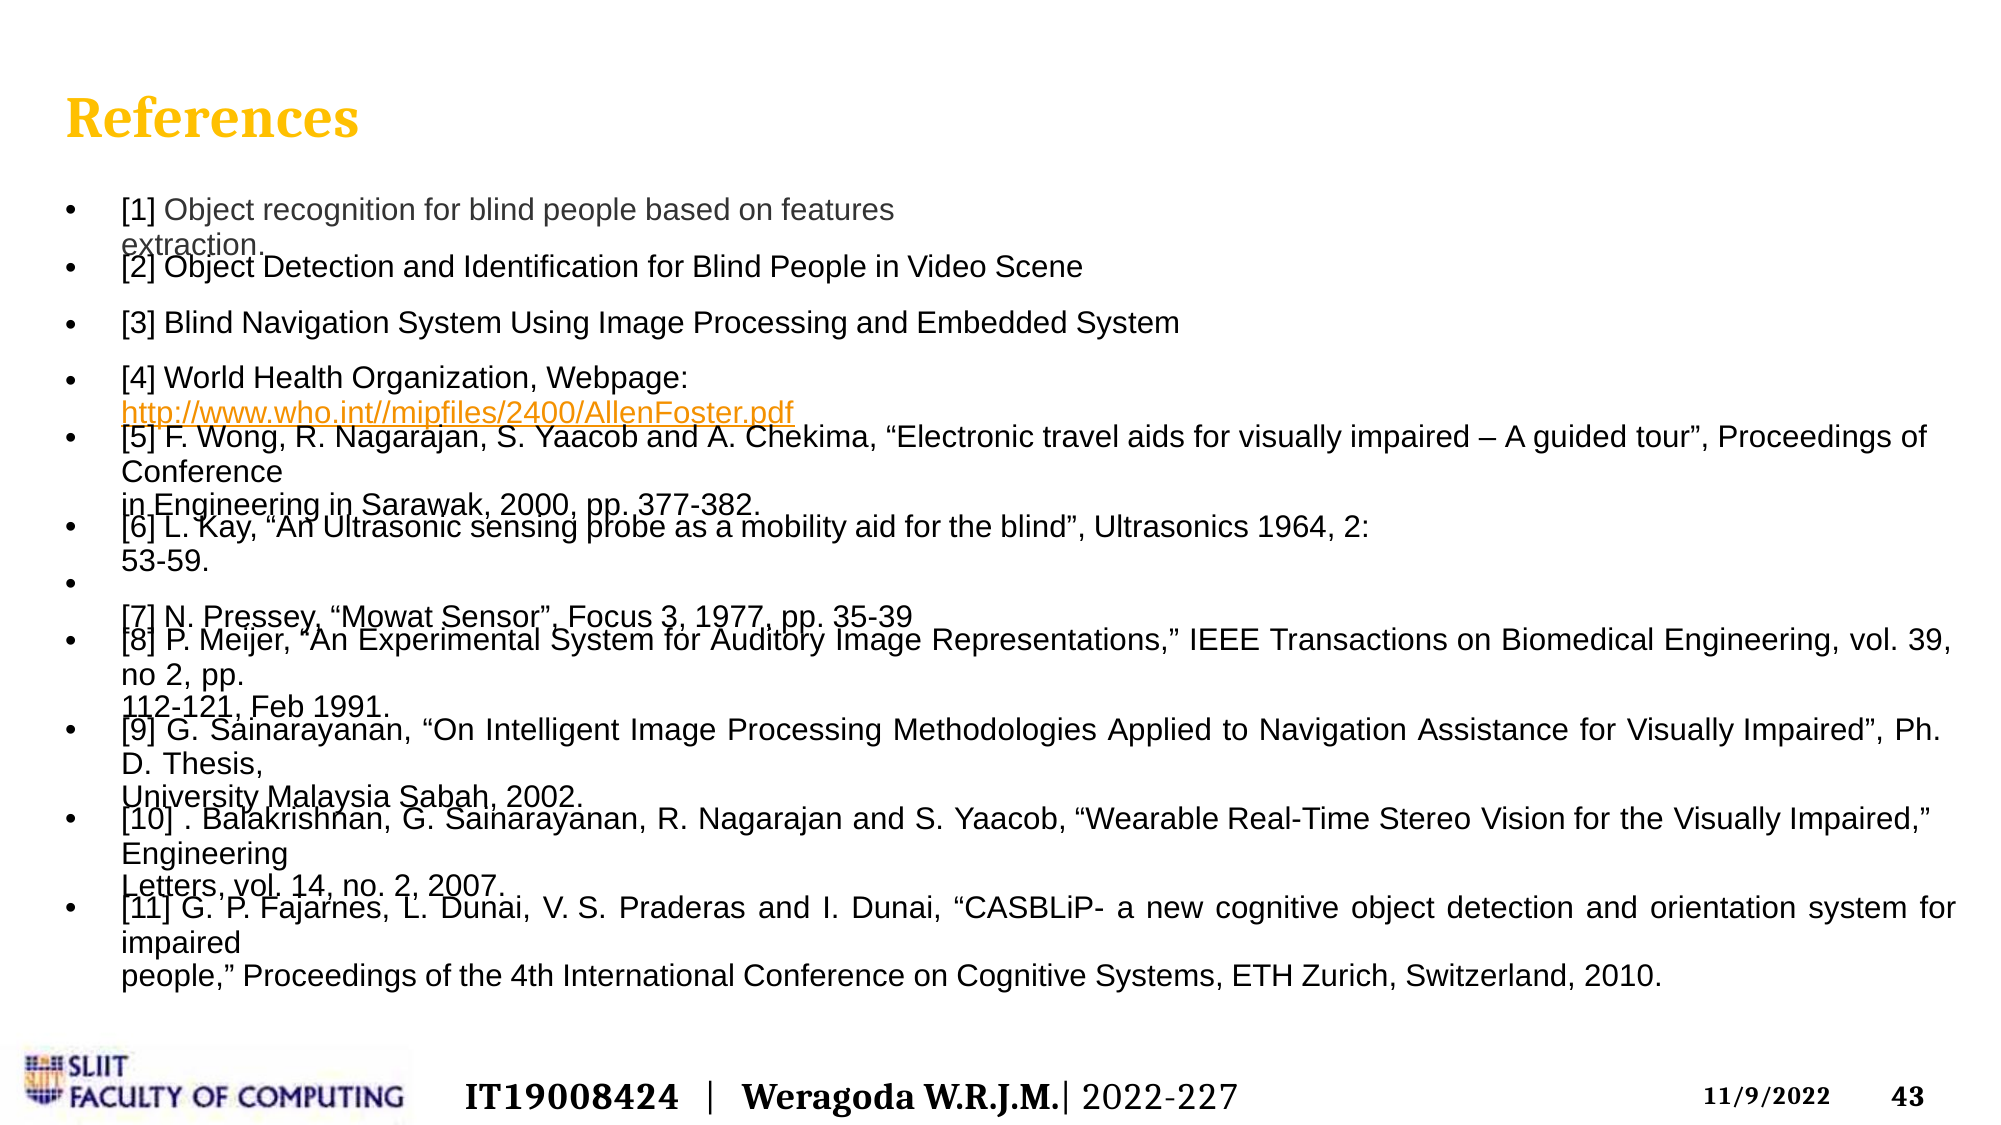

References
•
•
•
•
•
[1] Object recognition for blind people based on features extraction.
[2] Object Detection and Identification for Blind People in Video Scene
[3] Blind Navigation System Using Image Processing and Embedded System
[4] World Health Organization, Webpage:http://www.who.int//mipfiles/2400/AllenFoster.pdf
[5] F. Wong, R. Nagarajan, S. Yaacob and A. Chekima, “Electronic travel aids for visually impaired – A guided tour”, Proceedings of Conference
in Engineering in Sarawak, 2000, pp. 377-382.
•
•
•
[6] L. Kay, “An Ultrasonic sensing probe as a mobility aid for the blind”, Ultrasonics 1964, 2: 53-59.
[7] N. Pressey, “Mowat Sensor”, Focus 3, 1977, pp. 35-39
[8] P. Meijer, “An Experimental System for Auditory Image Representations,” IEEE Transactions on Biomedical Engineering, vol. 39, no 2, pp.
112-121, Feb 1991.
•
•
•
[9] G. Sainarayanan, “On Intelligent Image Processing Methodologies Applied to Navigation Assistance for Visually Impaired”, Ph. D. Thesis,
University Malaysia Sabah, 2002.
[10] . Balakrishnan, G. Sainarayanan, R. Nagarajan and S. Yaacob, “Wearable Real-Time Stereo Vision for the Visually Impaired,” Engineering
Letters, vol. 14, no. 2, 2007.
[11] G. P. Fajarnes, L. Dunai, V. S. Praderas and I. Dunai, “CASBLiP- a new cognitive object detection and orientation system for impaired
people,” Proceedings of the 4th International Conference on Cognitive Systems, ETH Zurich, Switzerland, 2010.
IT19008424 | Weragoda W.R.J.M.| 2022-227
43
11/9/2022